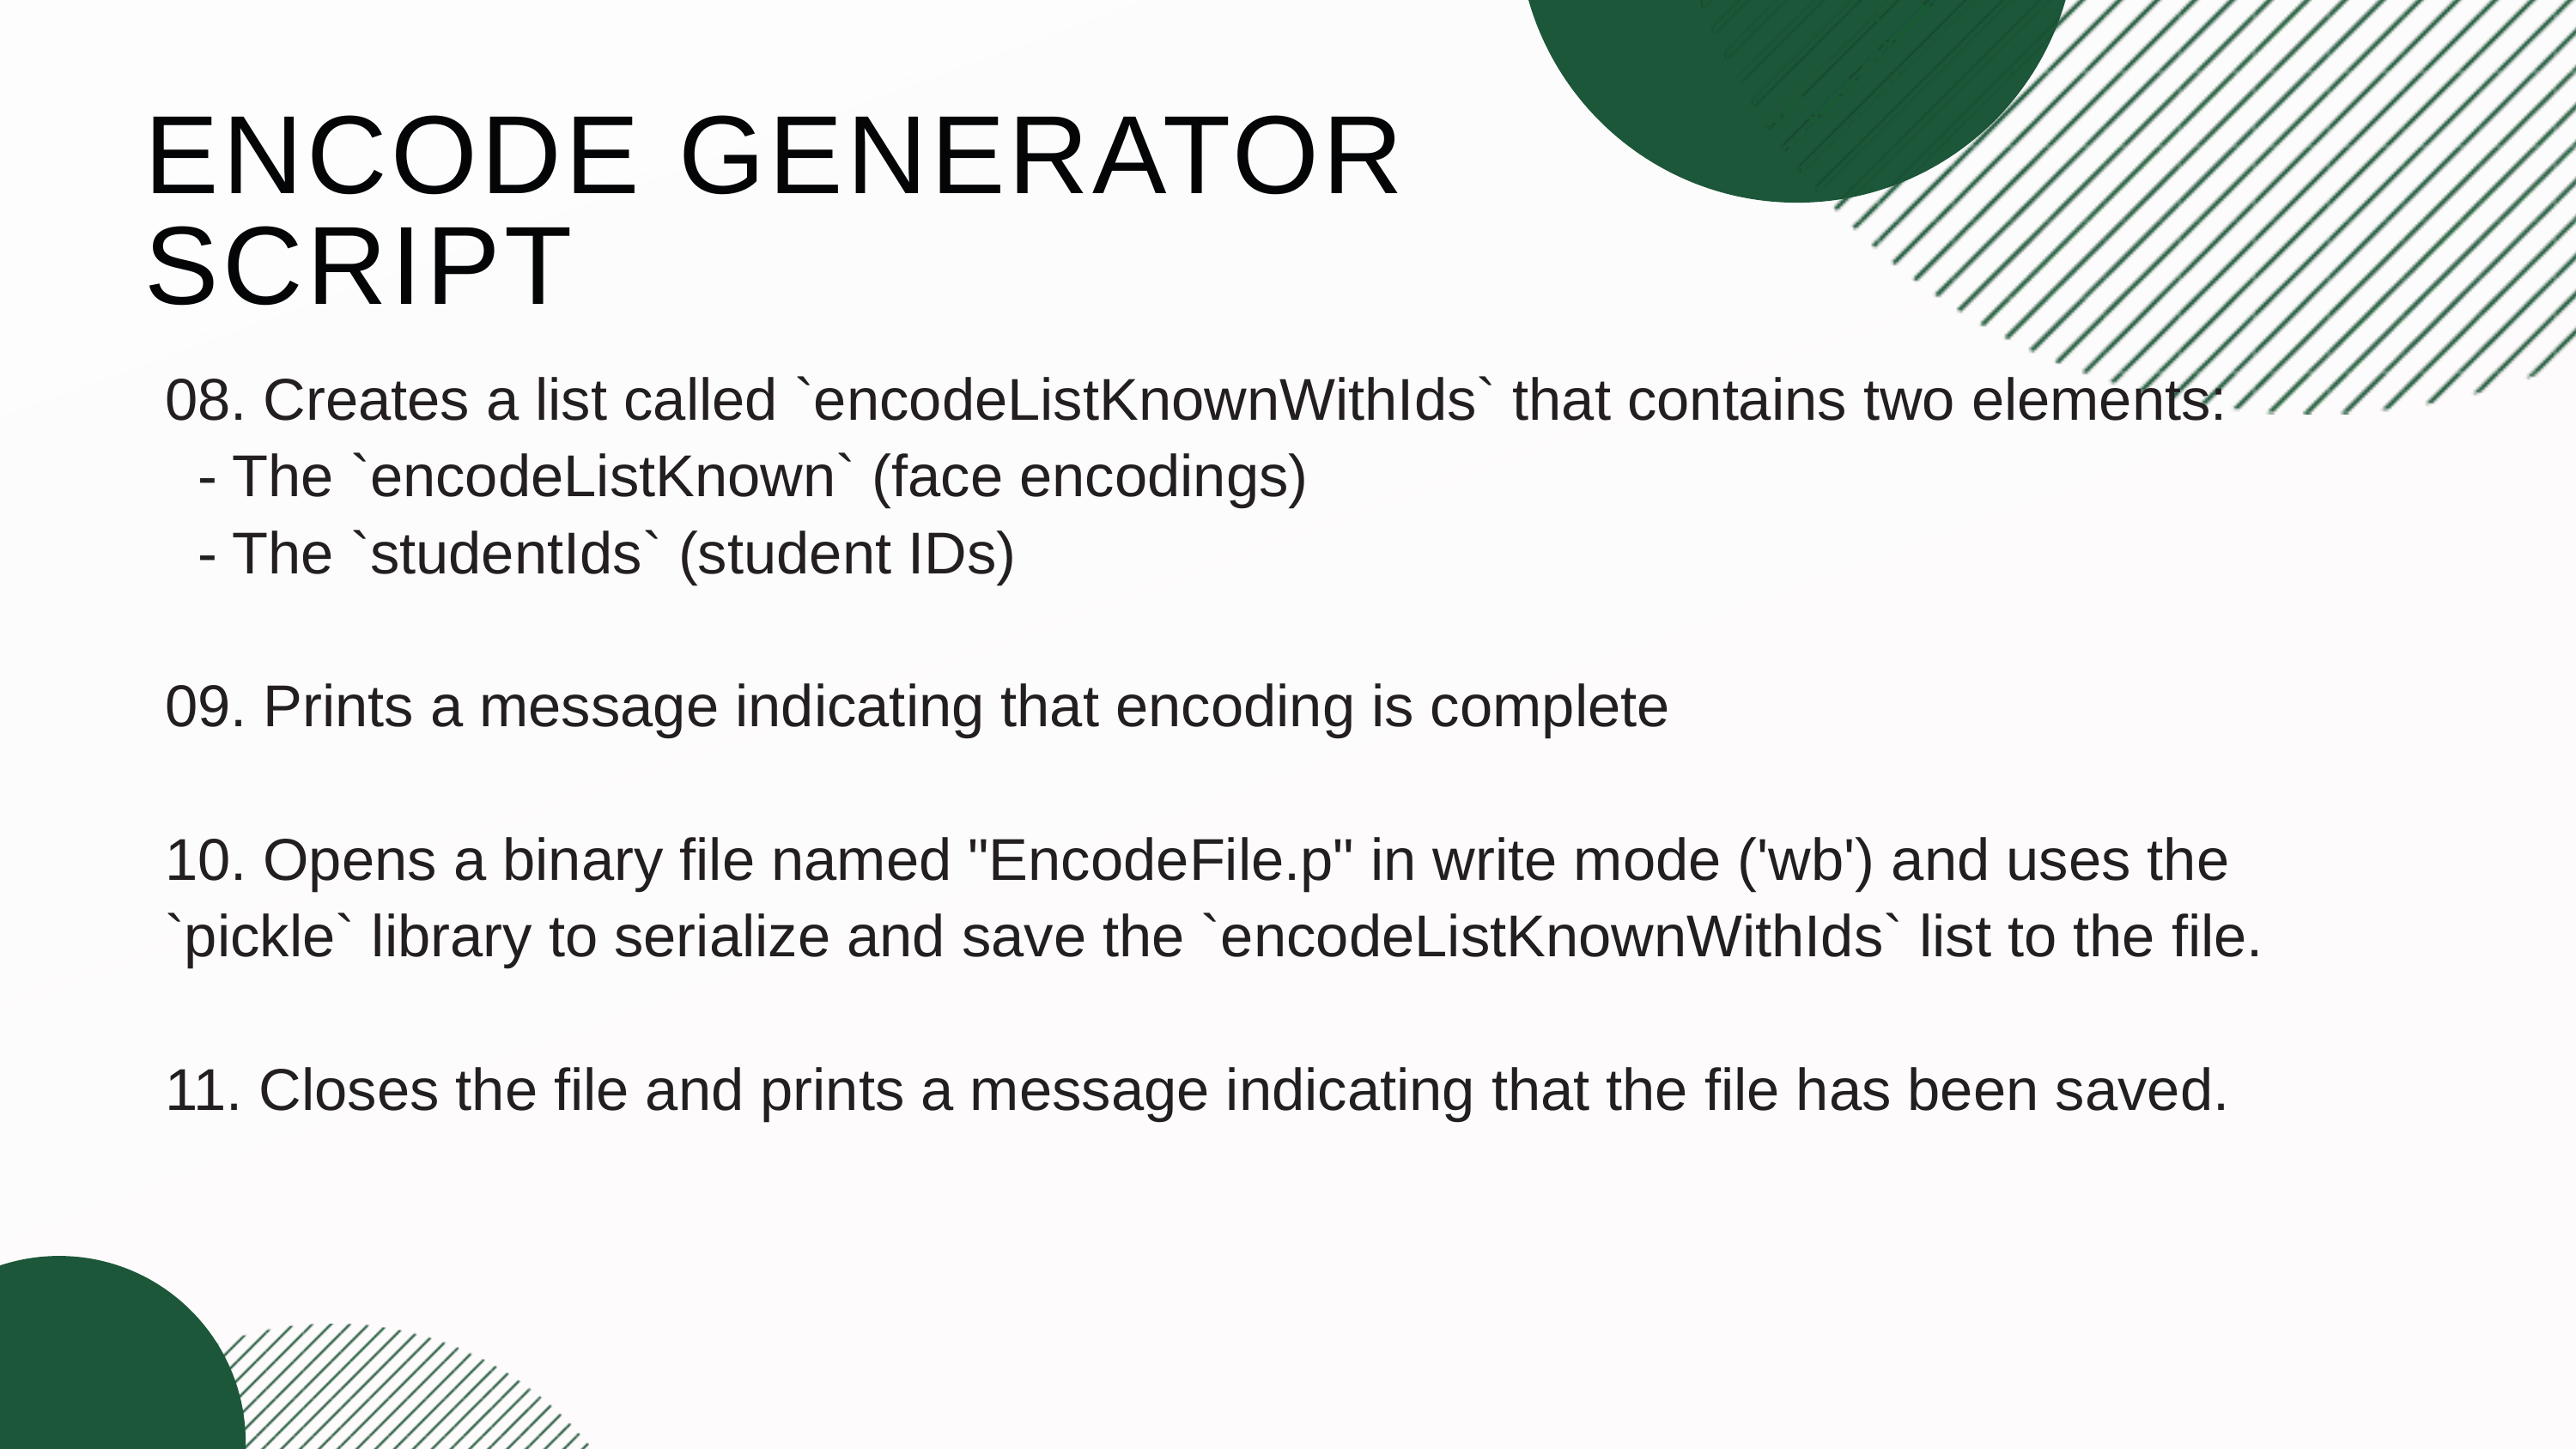

ENCODE GENERATOR SCRIPT
08. Creates a list called `encodeListKnownWithIds` that contains two elements:
  - The `encodeListKnown` (face encodings)
  - The `studentIds` (student IDs)

09. Prints a message indicating that encoding is complete

10. Opens a binary file named "EncodeFile.p" in write mode ('wb') and uses the `pickle` library to serialize and save the `encodeListKnownWithIds` list to the file.

11. Closes the file and prints a message indicating that the file has been saved.